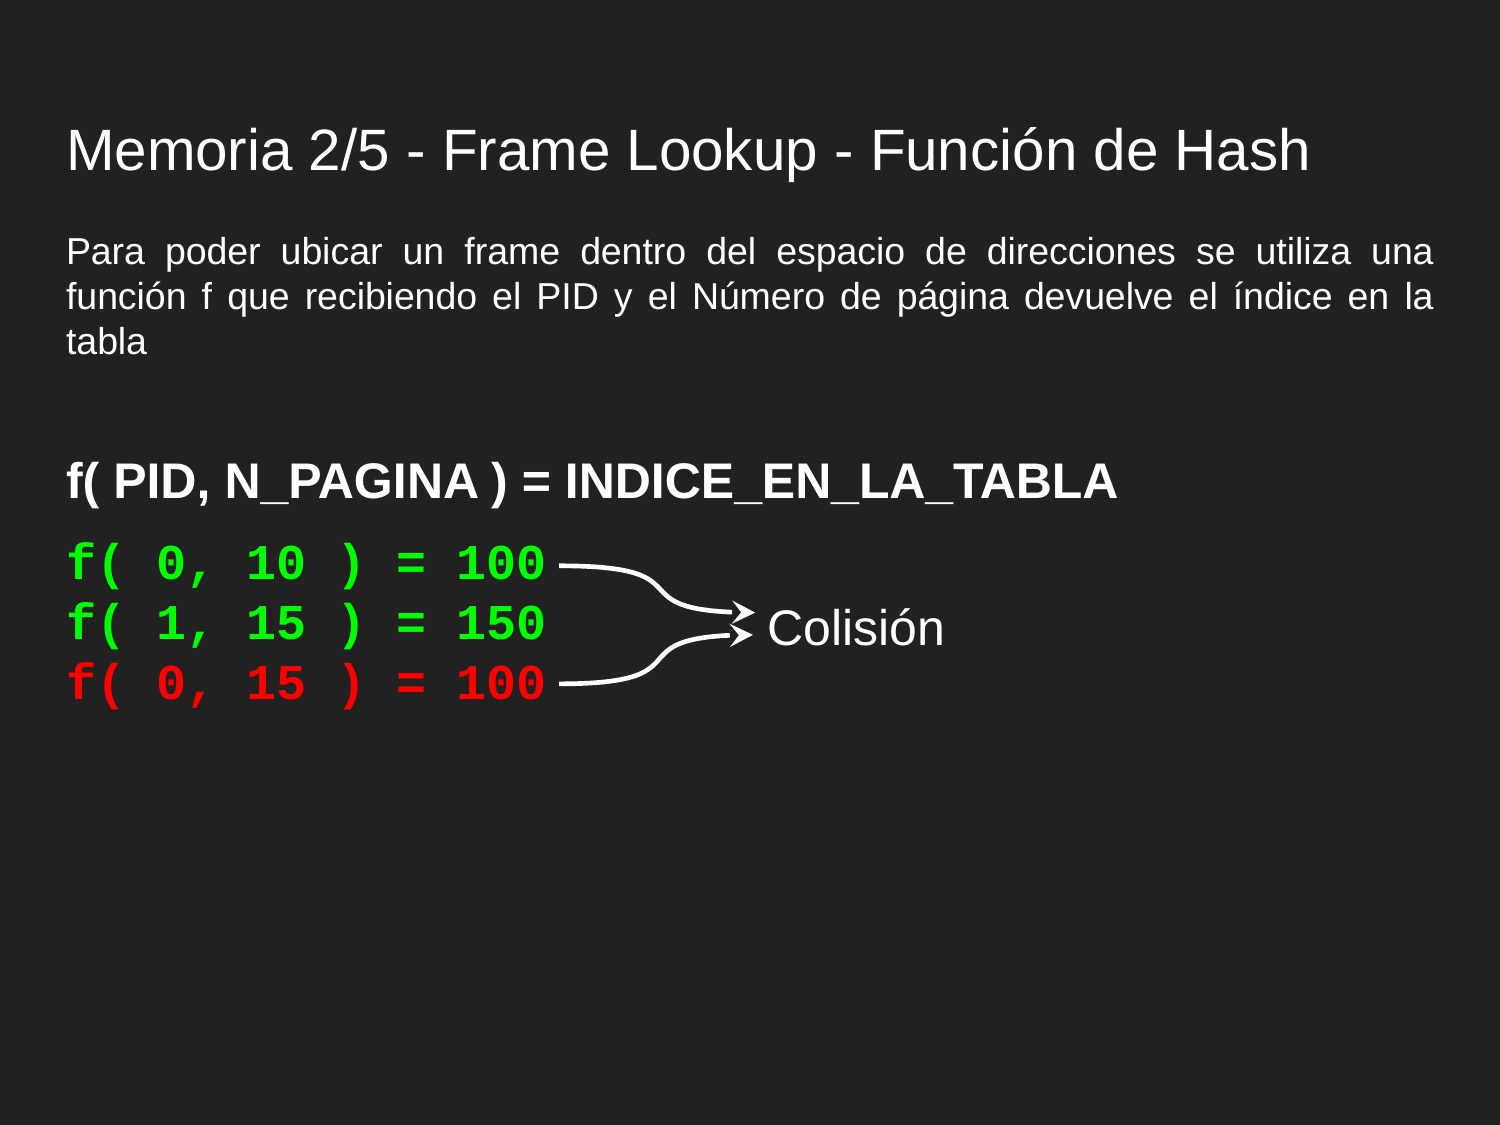

# Memoria 2/5 - Frame Lookup - Función de Hash
Para poder ubicar un frame dentro del espacio de direcciones se utiliza una función f que recibiendo el PID y el Número de página devuelve el índice en la tabla

f( PID, N_PAGINA ) = INDICE_EN_LA_TABLA
f( 0, 10 ) = 100
f( 1, 15 ) = 150
f( 0, 15 ) = 100
Colisión